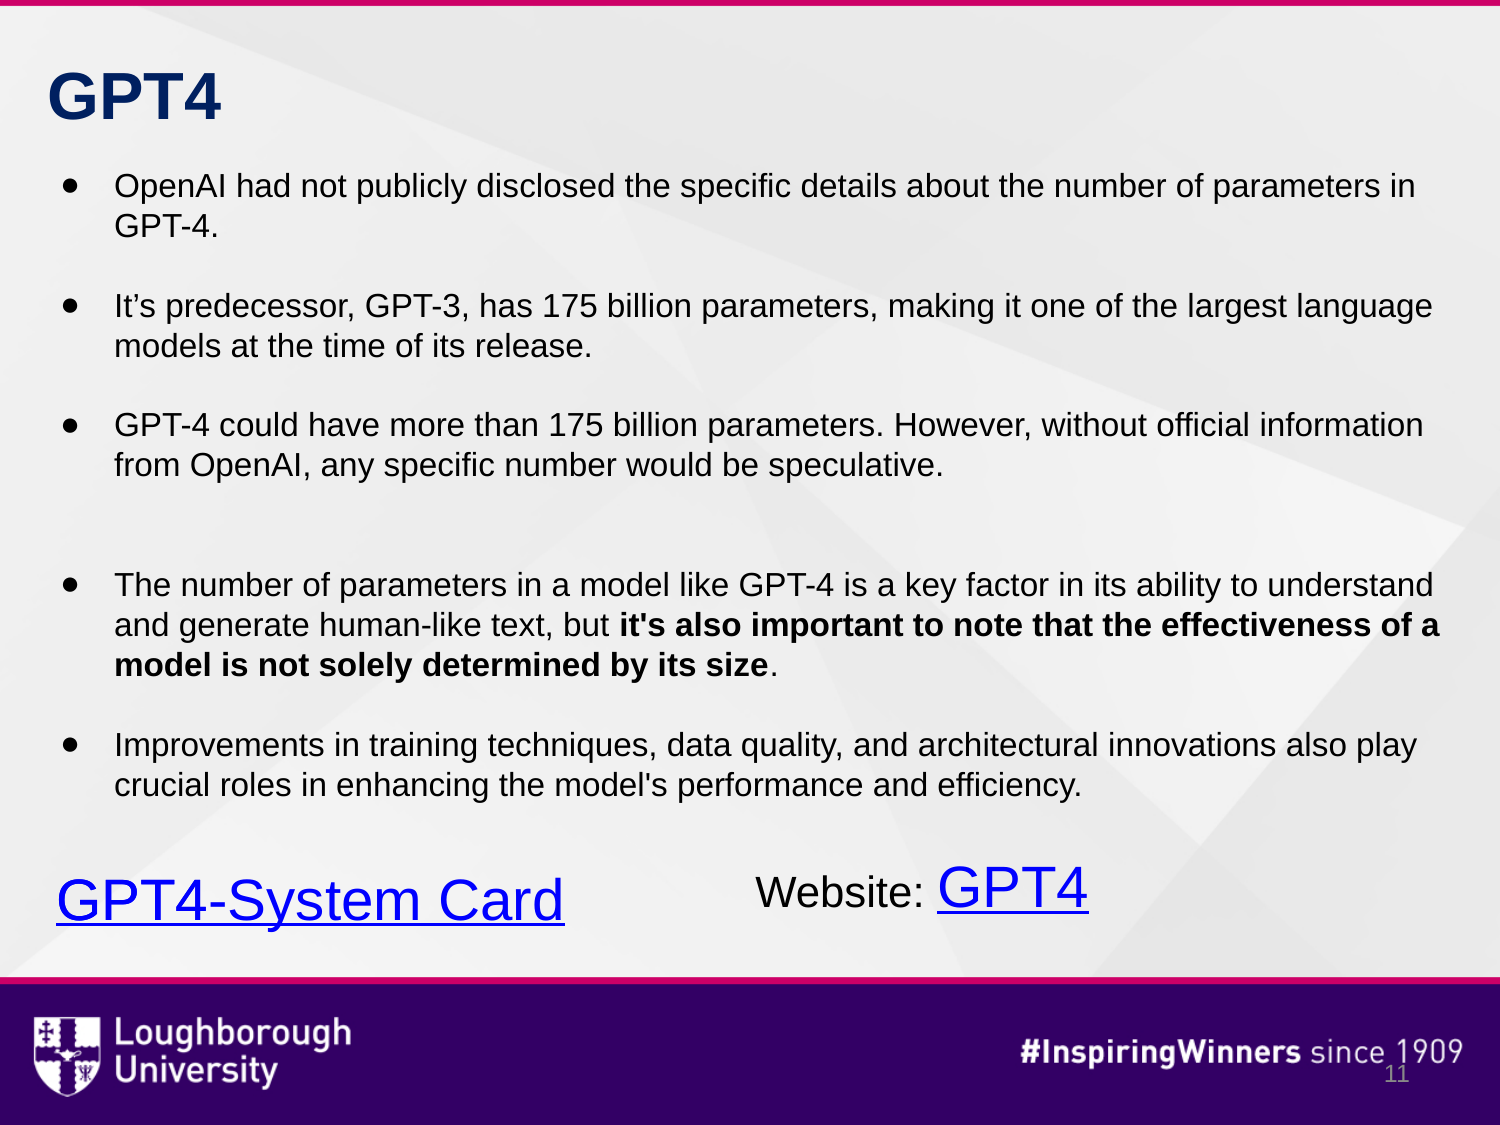

GPT4
OpenAI had not publicly disclosed the specific details about the number of parameters in GPT-4.

It’s predecessor, GPT-3, has 175 billion parameters, making it one of the largest language models at the time of its release.

GPT-4 could have more than 175 billion parameters. However, without official information from OpenAI, any specific number would be speculative.

The number of parameters in a model like GPT-4 is a key factor in its ability to understand and generate human-like text, but it's also important to note that the effectiveness of a model is not solely determined by its size.

Improvements in training techniques, data quality, and architectural innovations also play crucial roles in enhancing the model's performance and efficiency.
Website: GPT4
GPT4-System Card
GPT4
11